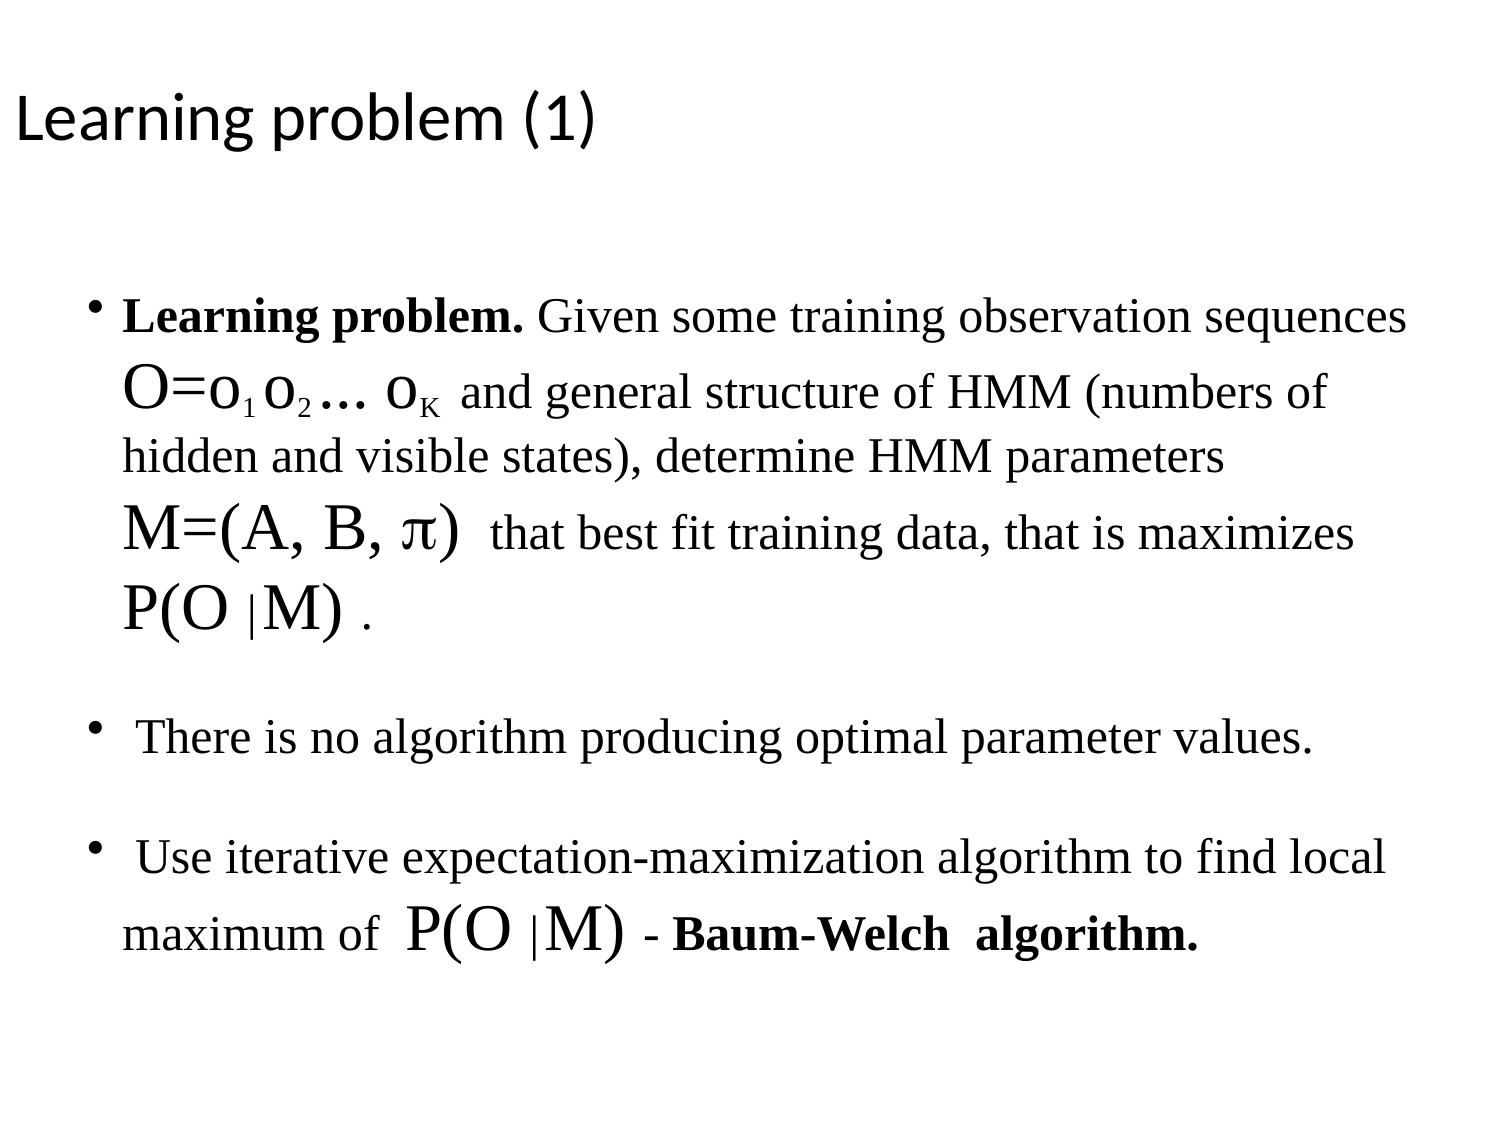

Learning problem (1)
Learning problem. Given some training observation sequences  O=o1 o2 ... oK  and general structure of HMM (numbers of hidden and visible states), determine HMM parameters M=(A, B, π)  that best fit training data, that is maximizes P(O | M) .

 There is no algorithm producing optimal parameter values.

 Use iterative expectation-maximization algorithm to find local maximum of  P(O | M) - Baum-Welch  algorithm.